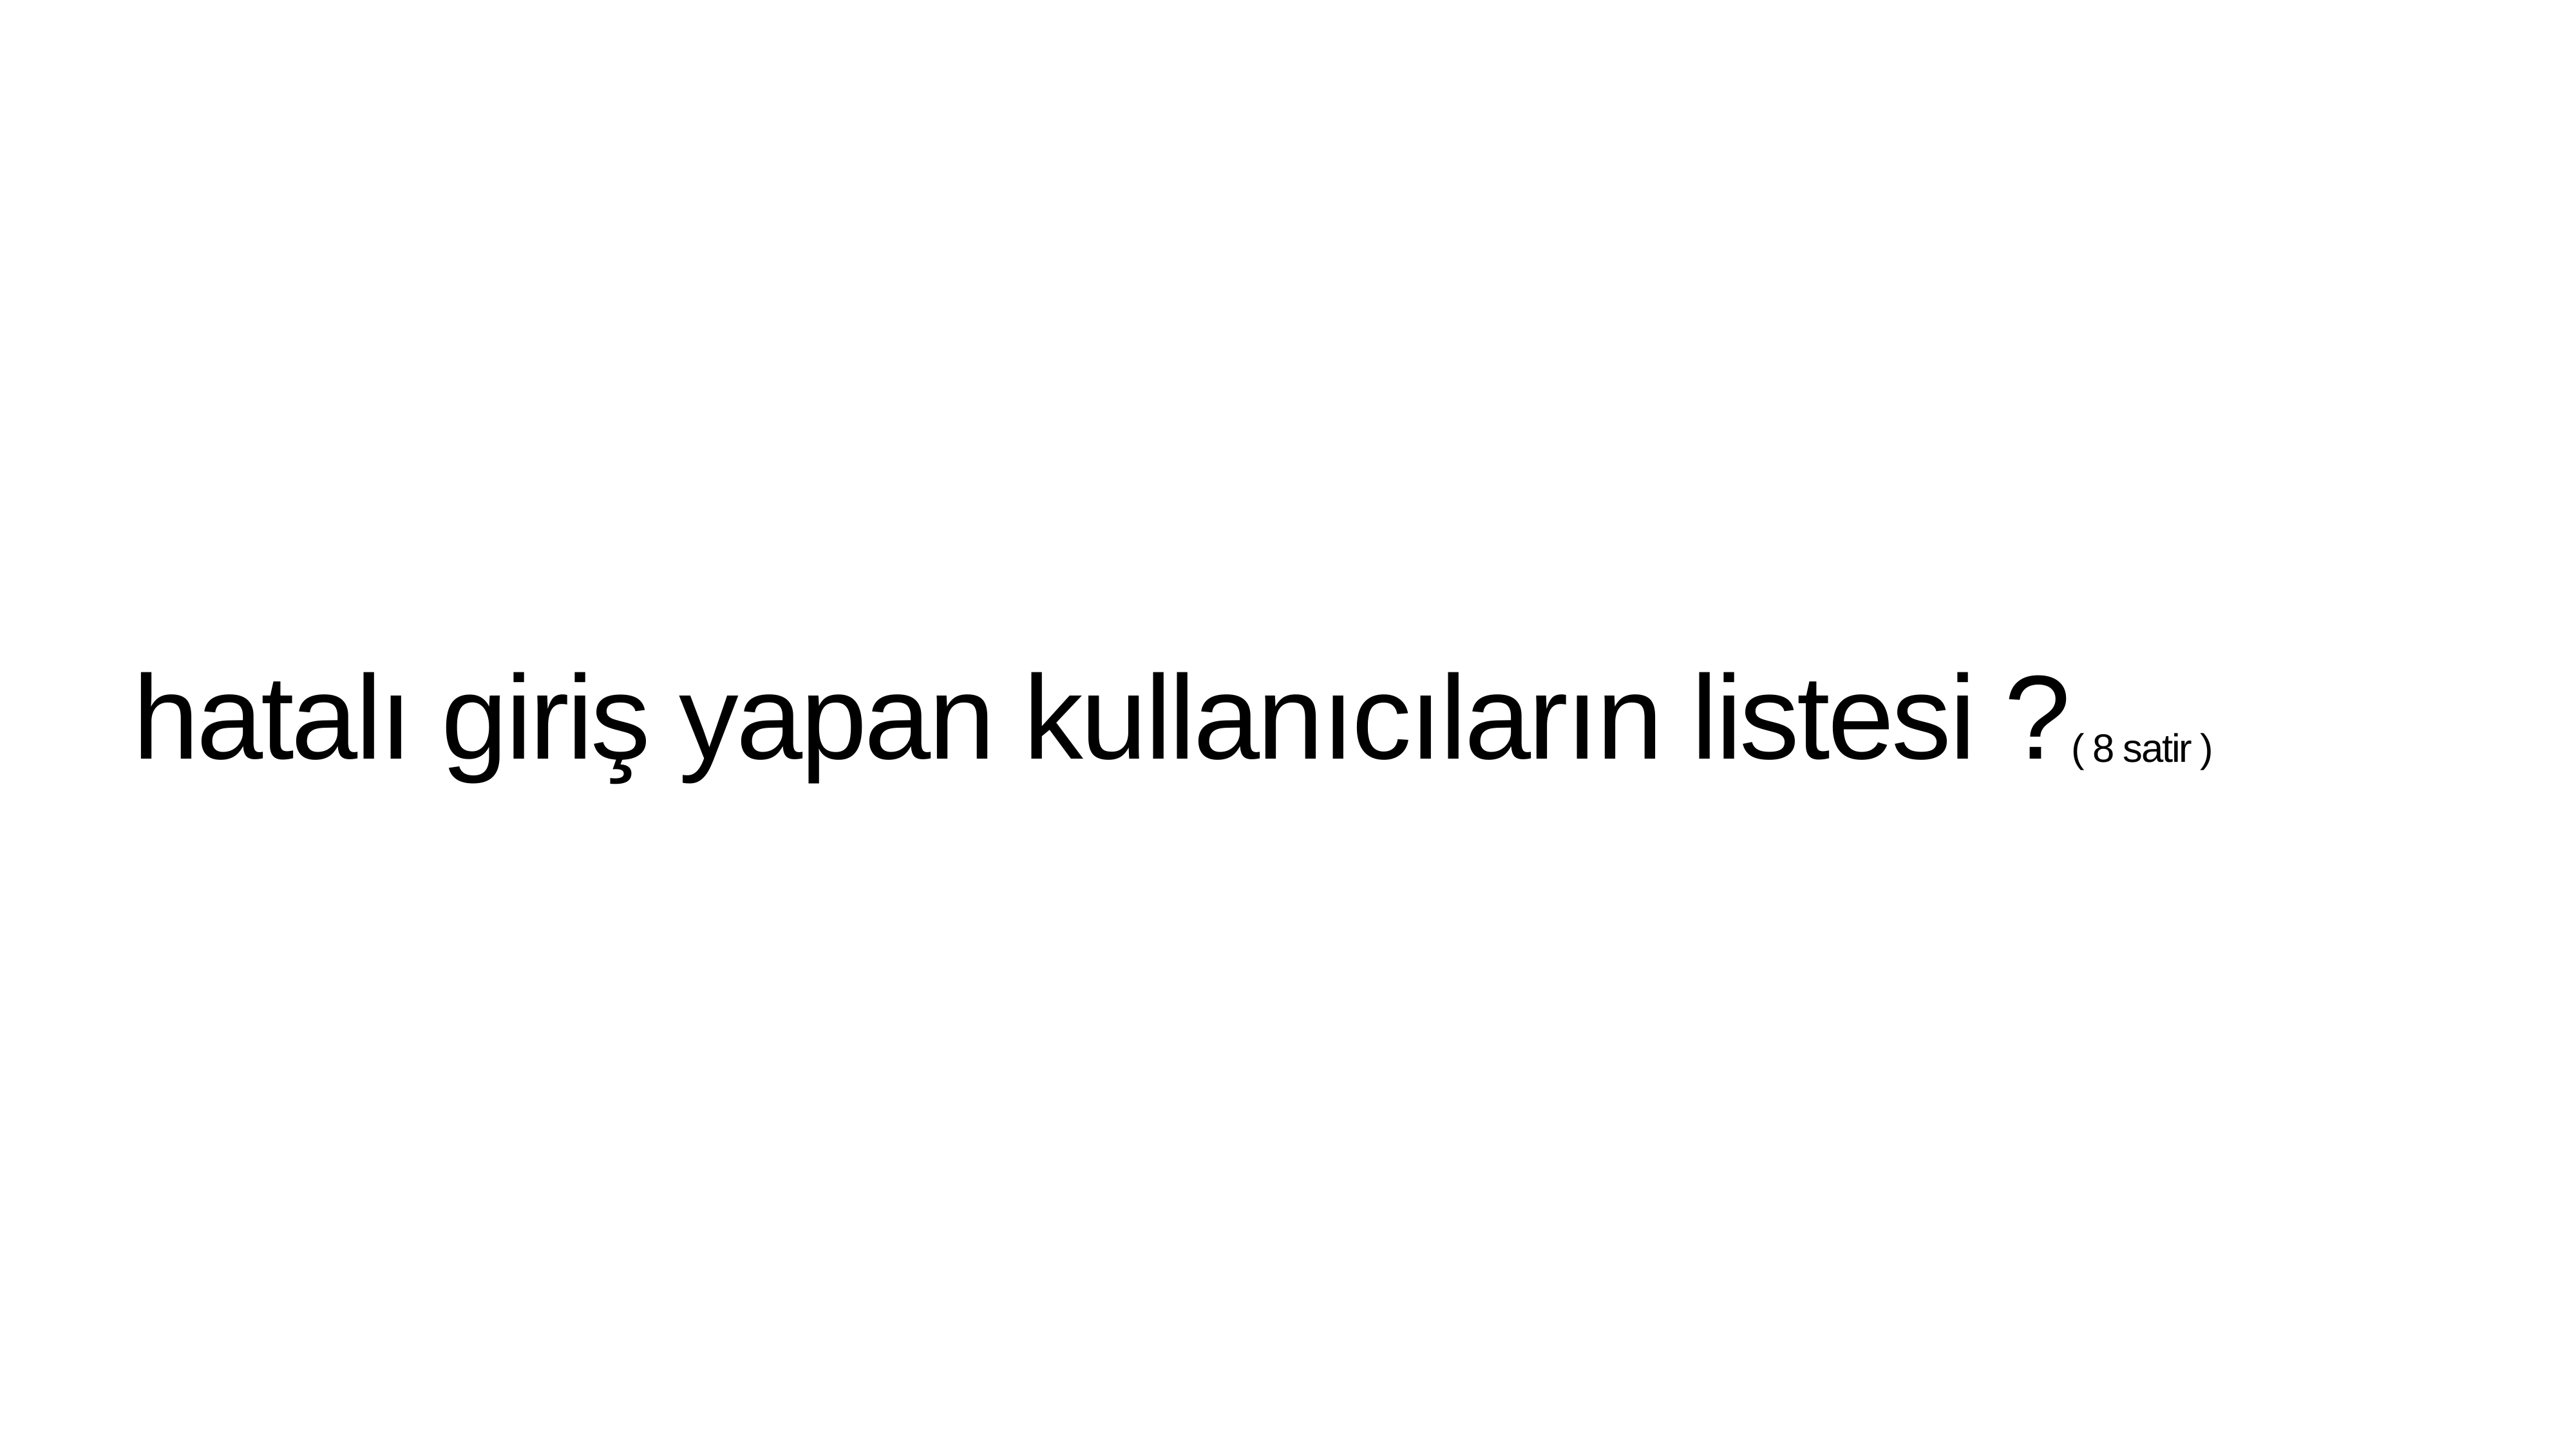

# hatalı giriş yapan kullanıcıların listesi ?( 8 satir )